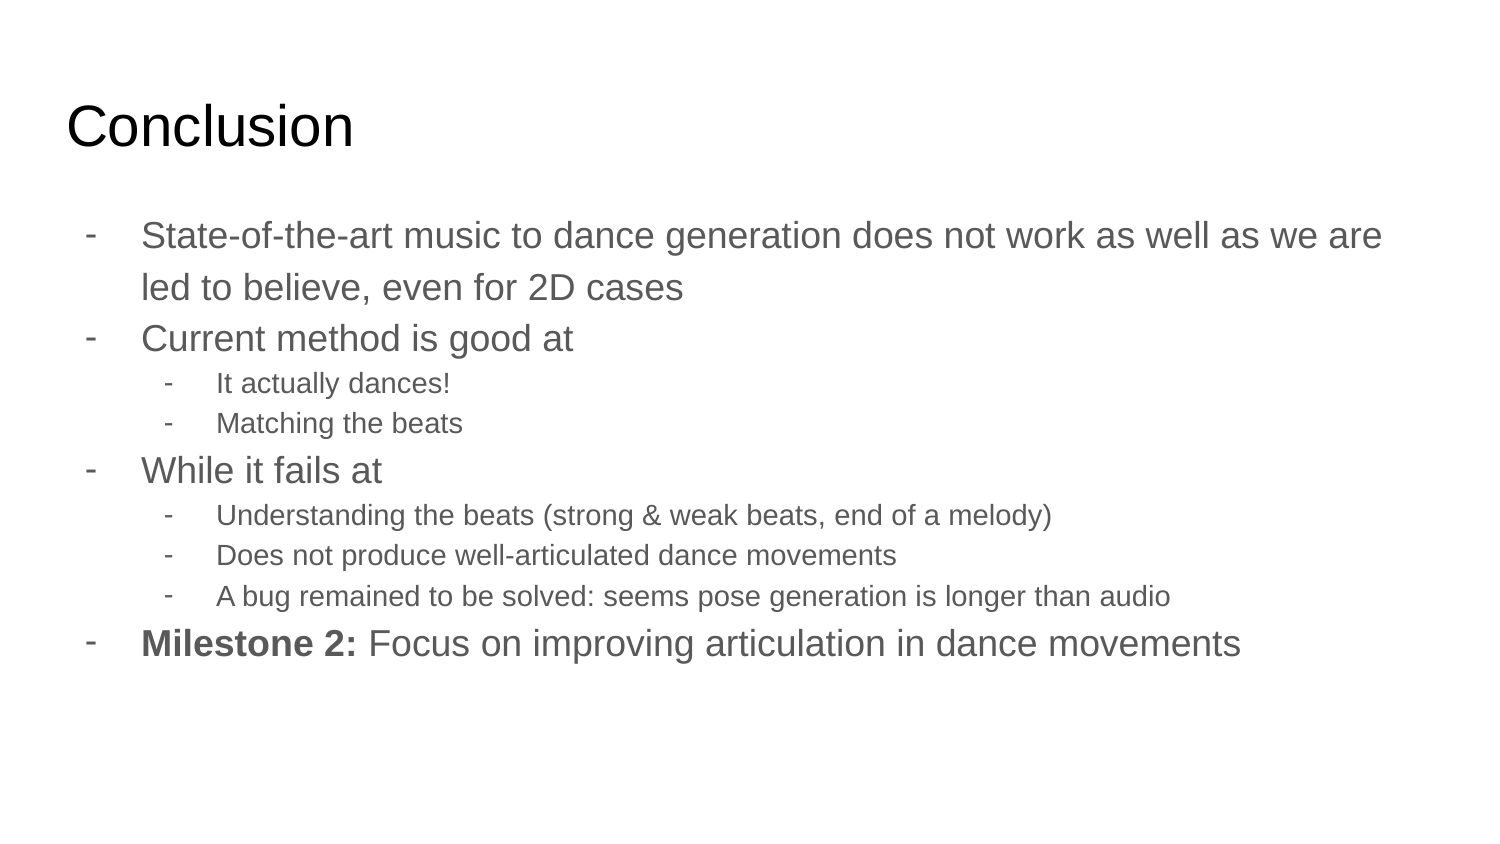

# Conclusion
State-of-the-art music to dance generation does not work as well as we are led to believe, even for 2D cases
Current method is good at
It actually dances!
Matching the beats
While it fails at
Understanding the beats (strong & weak beats, end of a melody)
Does not produce well-articulated dance movements
A bug remained to be solved: seems pose generation is longer than audio
Milestone 2: Focus on improving articulation in dance movements